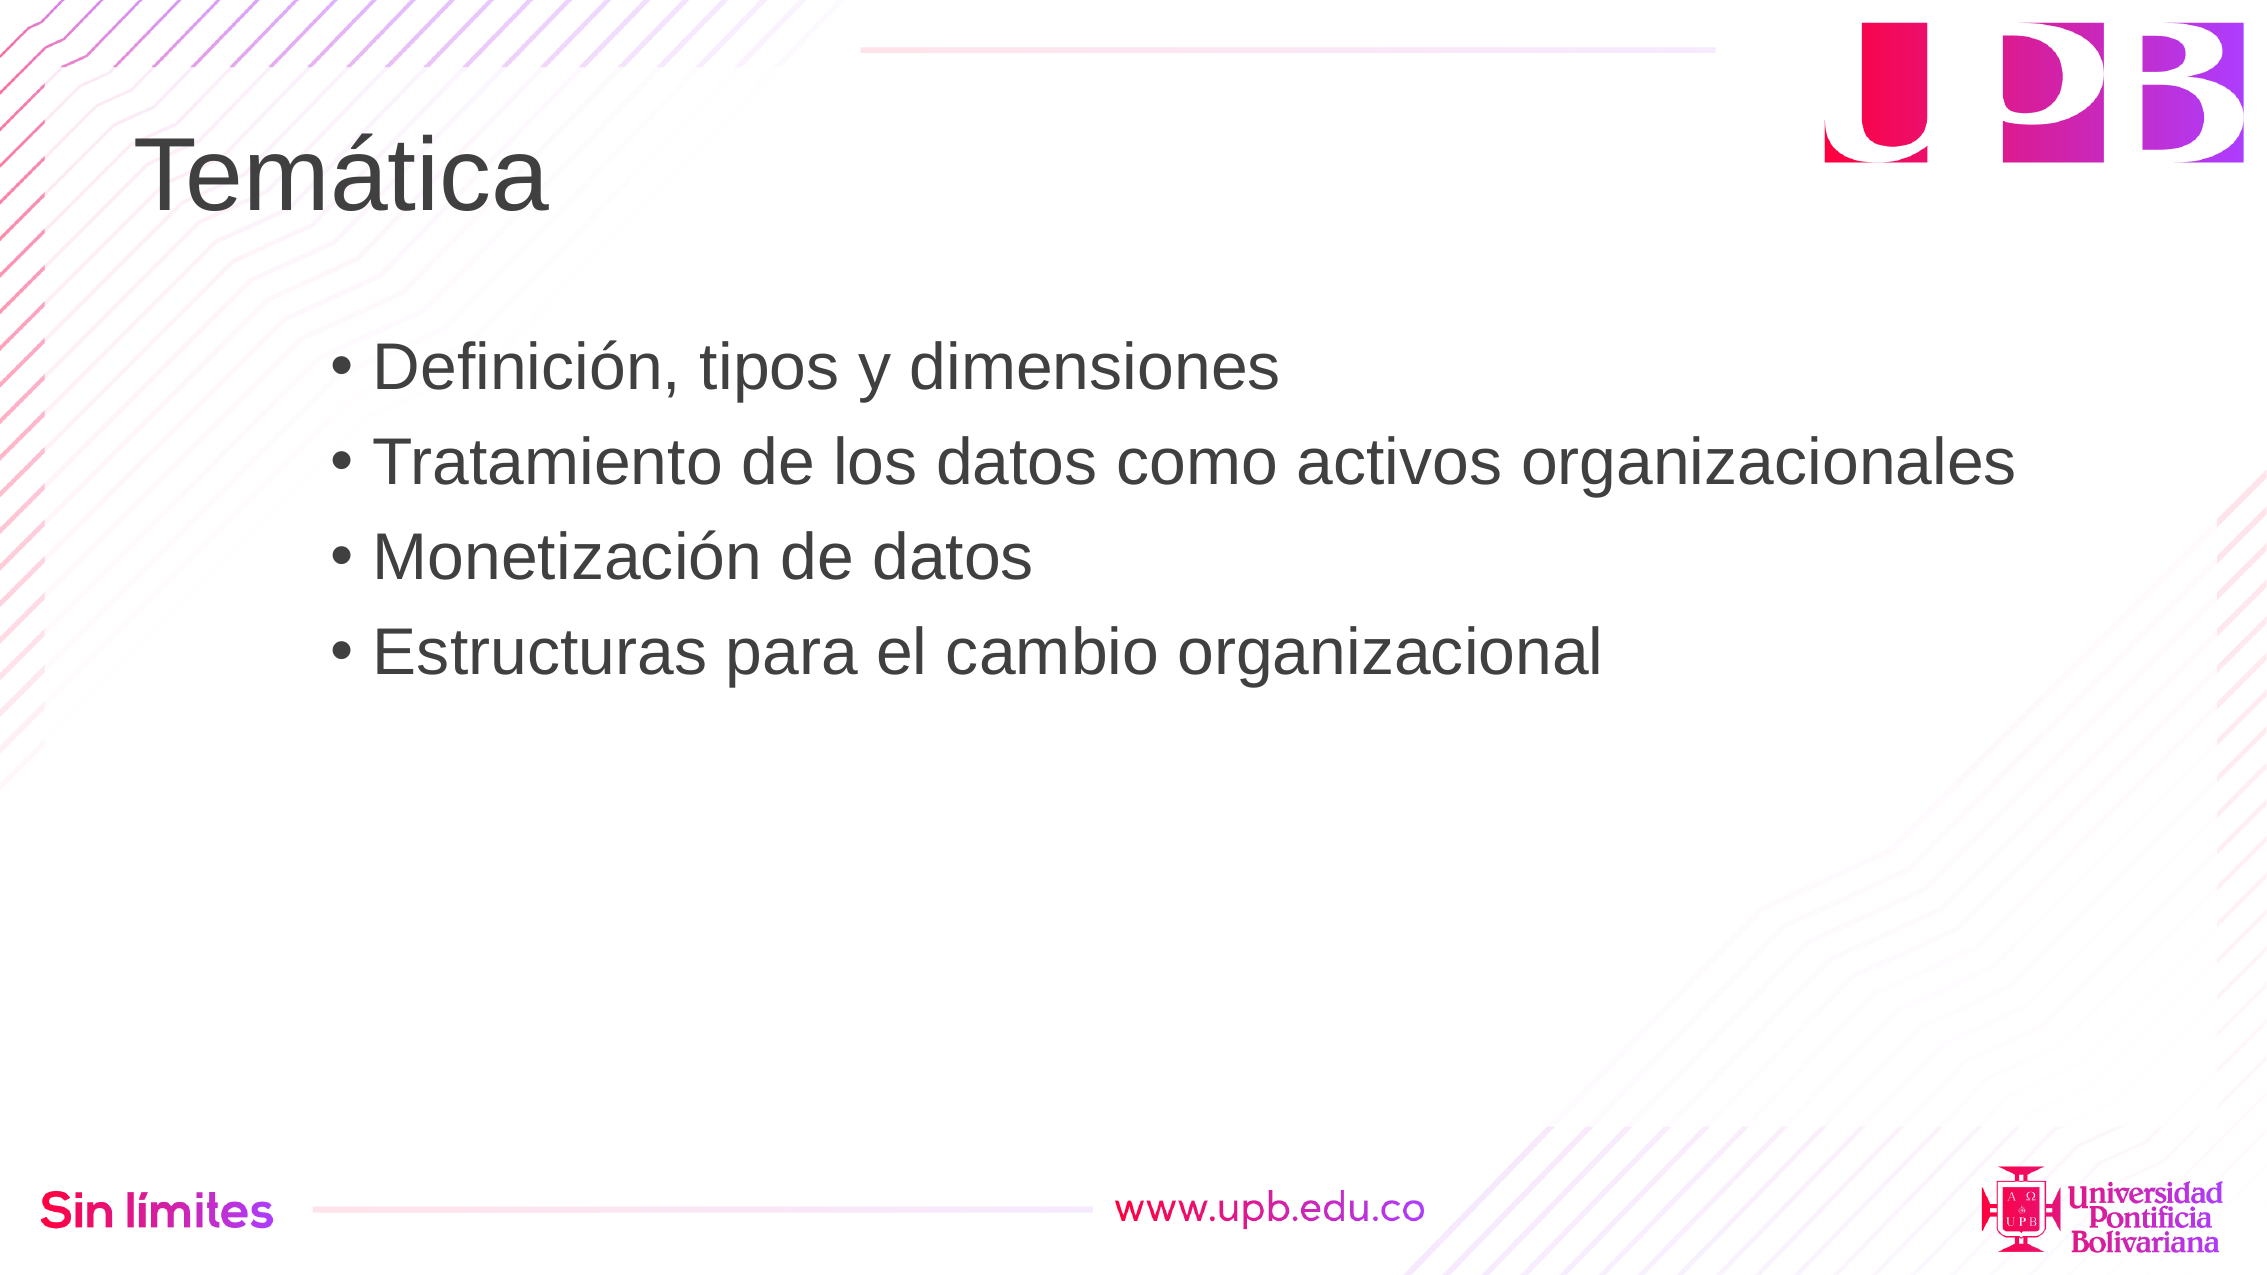

# Temática
Definición, tipos y dimensiones
Tratamiento de los datos como activos organizacionales
Monetización de datos
Estructuras para el cambio organizacional